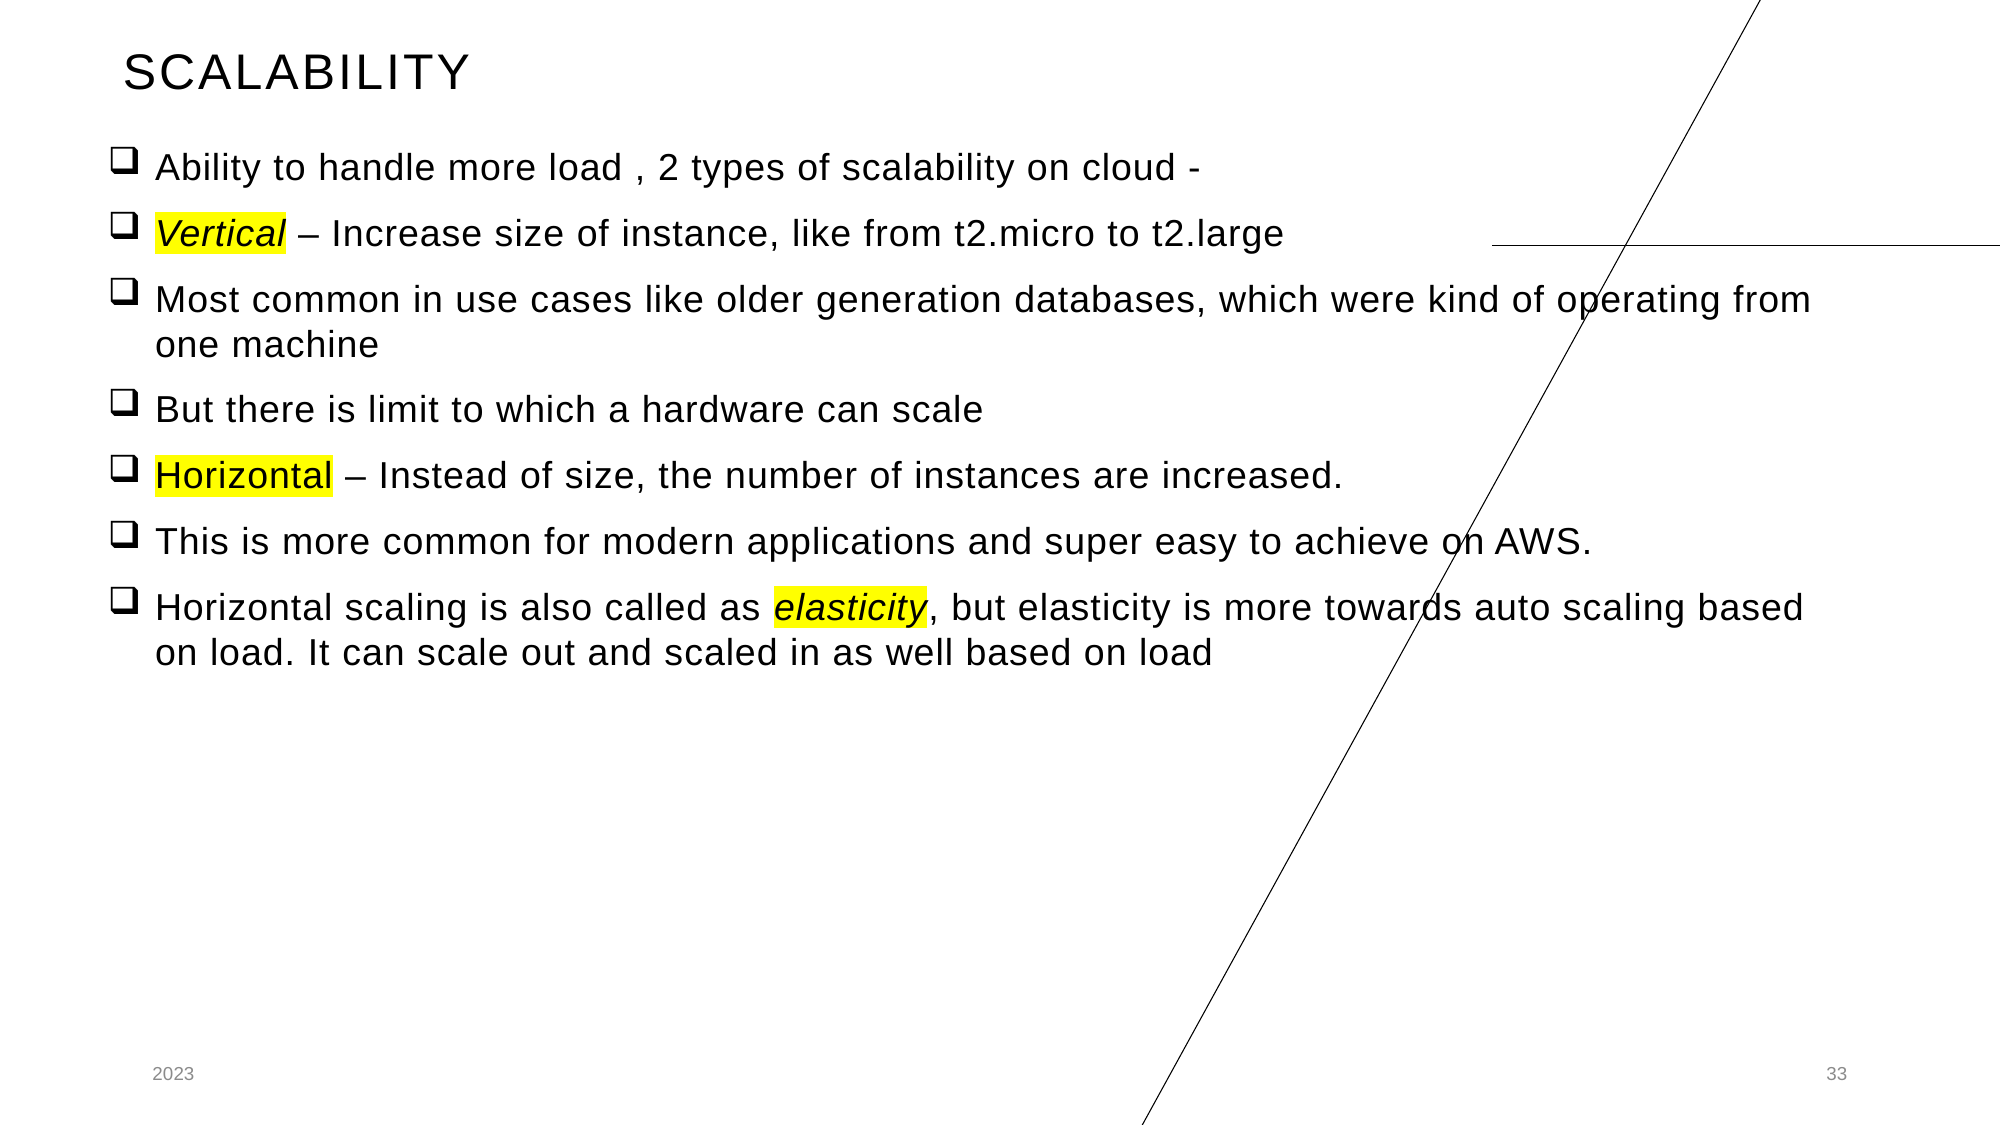

# Scalability
Ability to handle more load , 2 types of scalability on cloud -
Vertical – Increase size of instance, like from t2.micro to t2.large
Most common in use cases like older generation databases, which were kind of operating from one machine
But there is limit to which a hardware can scale
Horizontal – Instead of size, the number of instances are increased.
This is more common for modern applications and super easy to achieve on AWS.
Horizontal scaling is also called as elasticity, but elasticity is more towards auto scaling based on load. It can scale out and scaled in as well based on load

2023
33